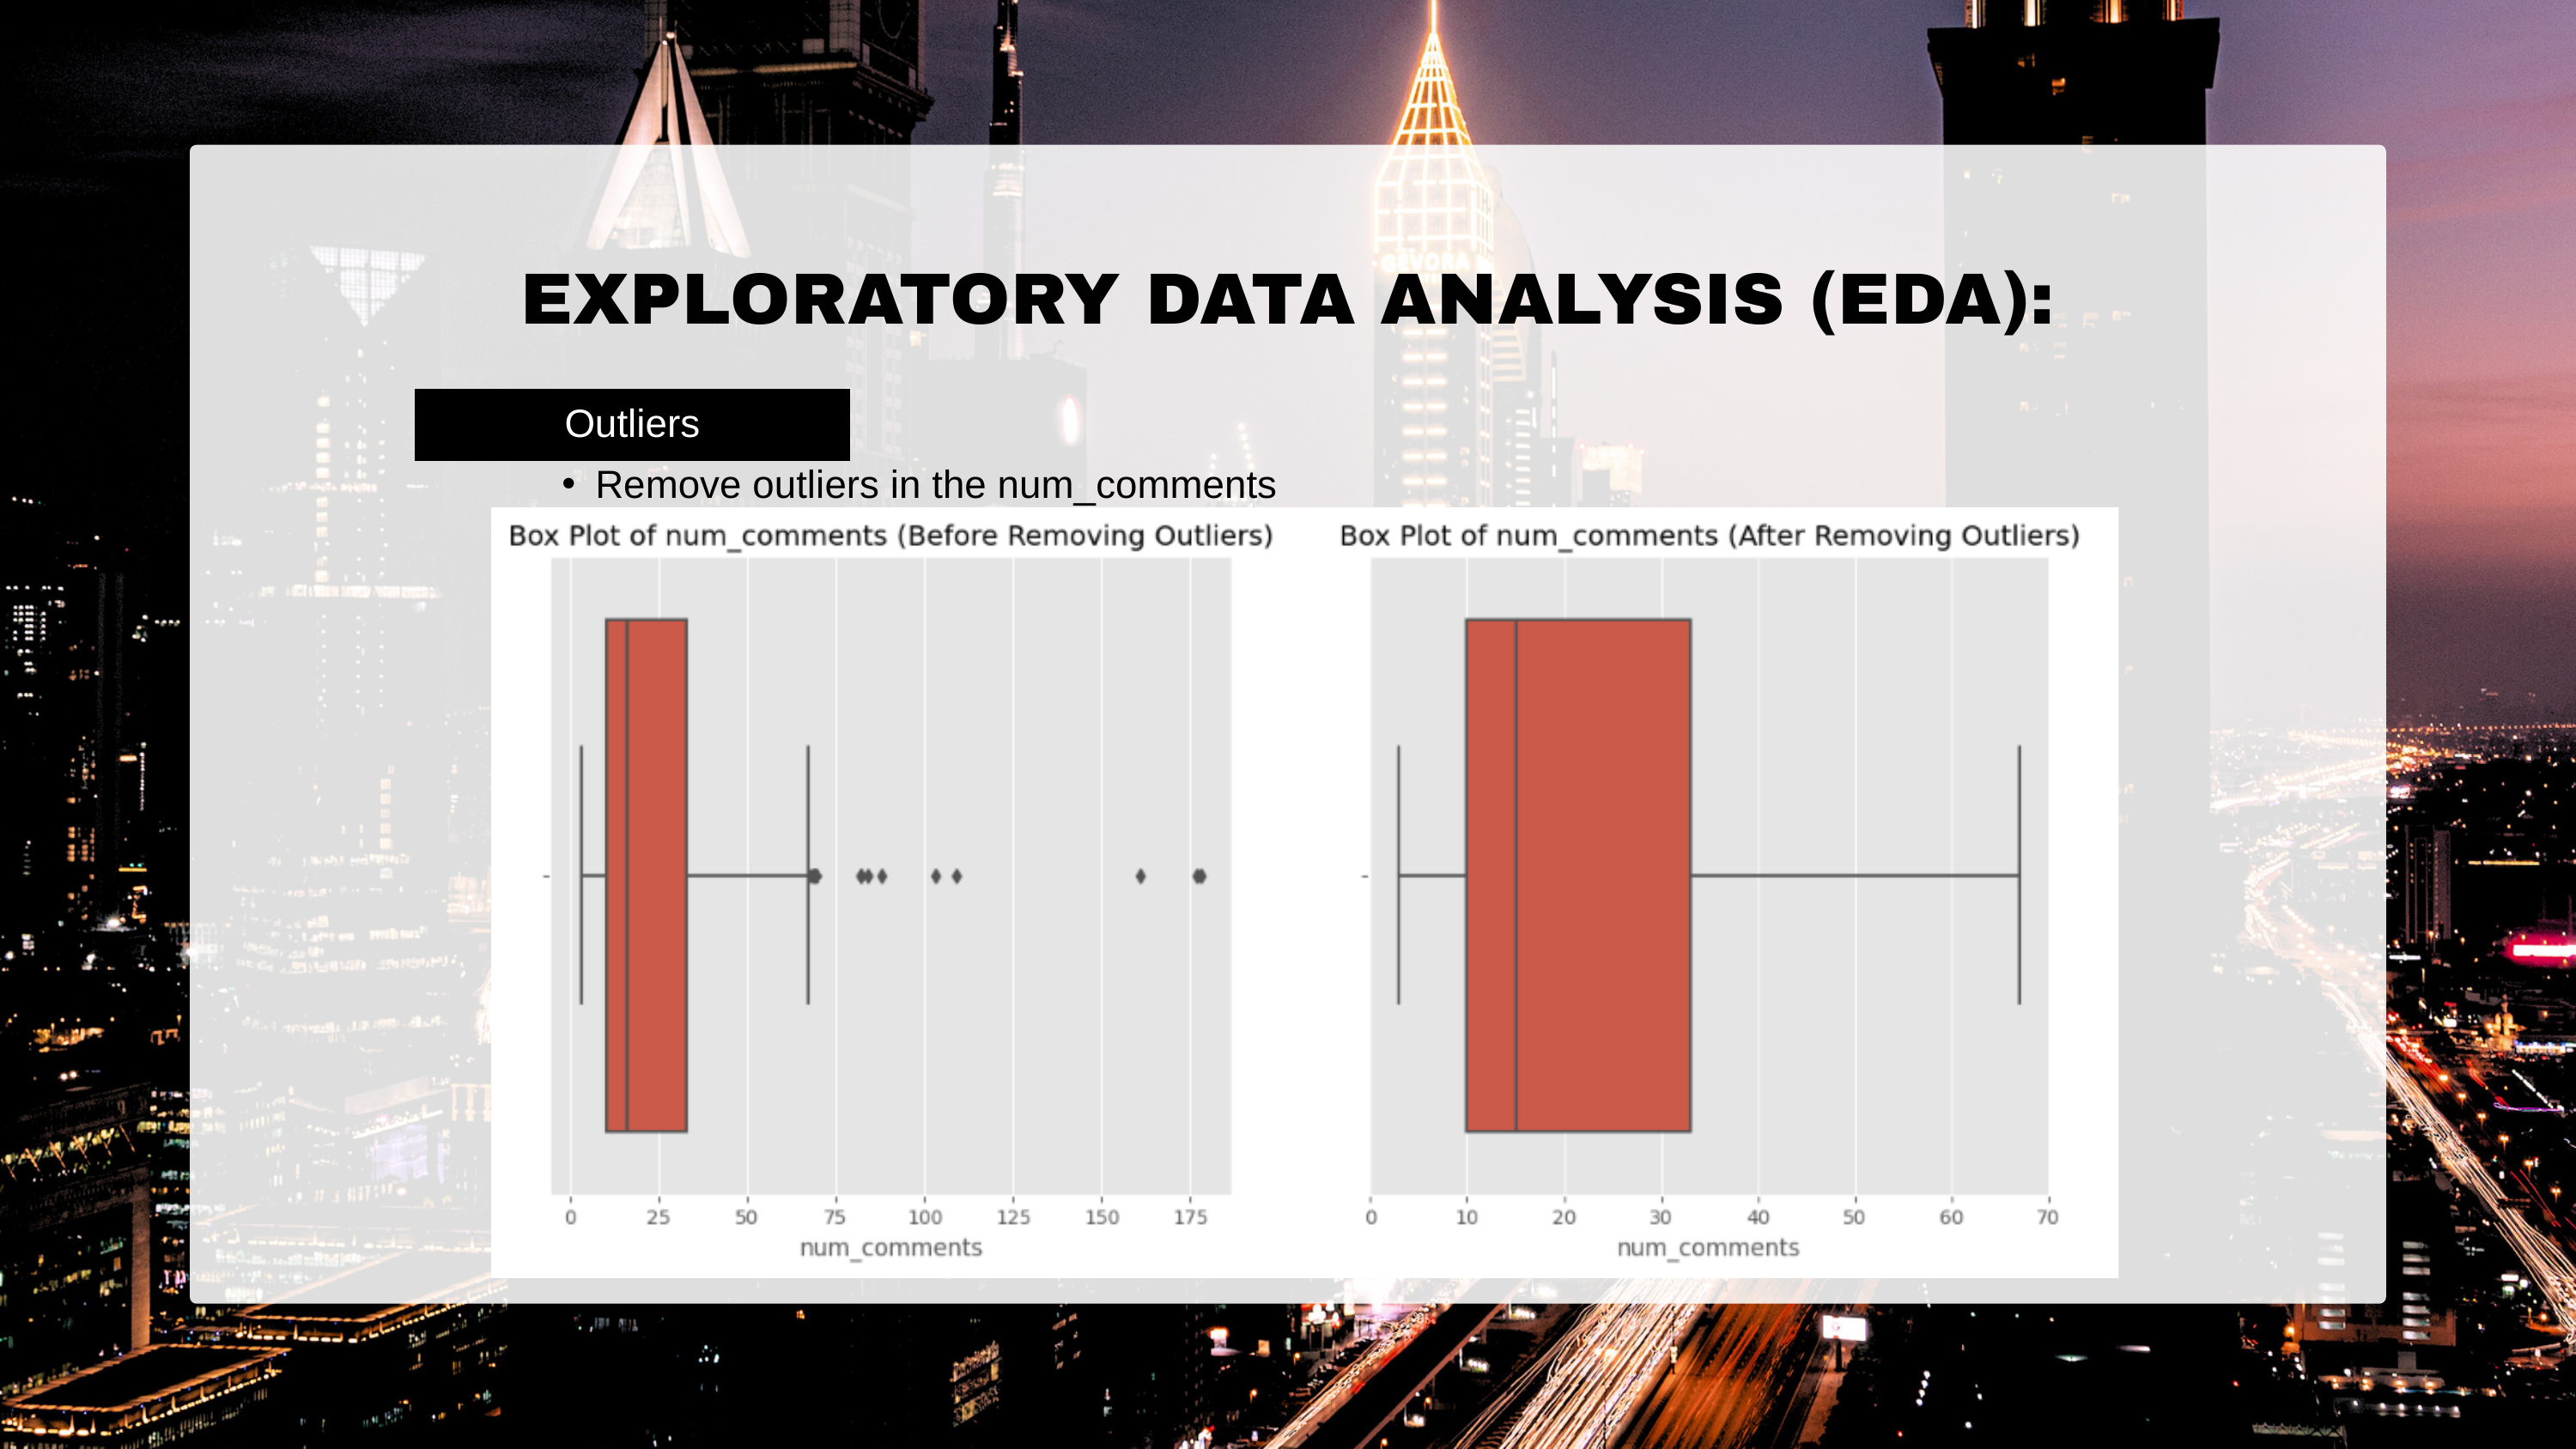

EXPLORATORY DATA ANALYSIS (EDA):

Outliers
Remove outliers in the num_comments